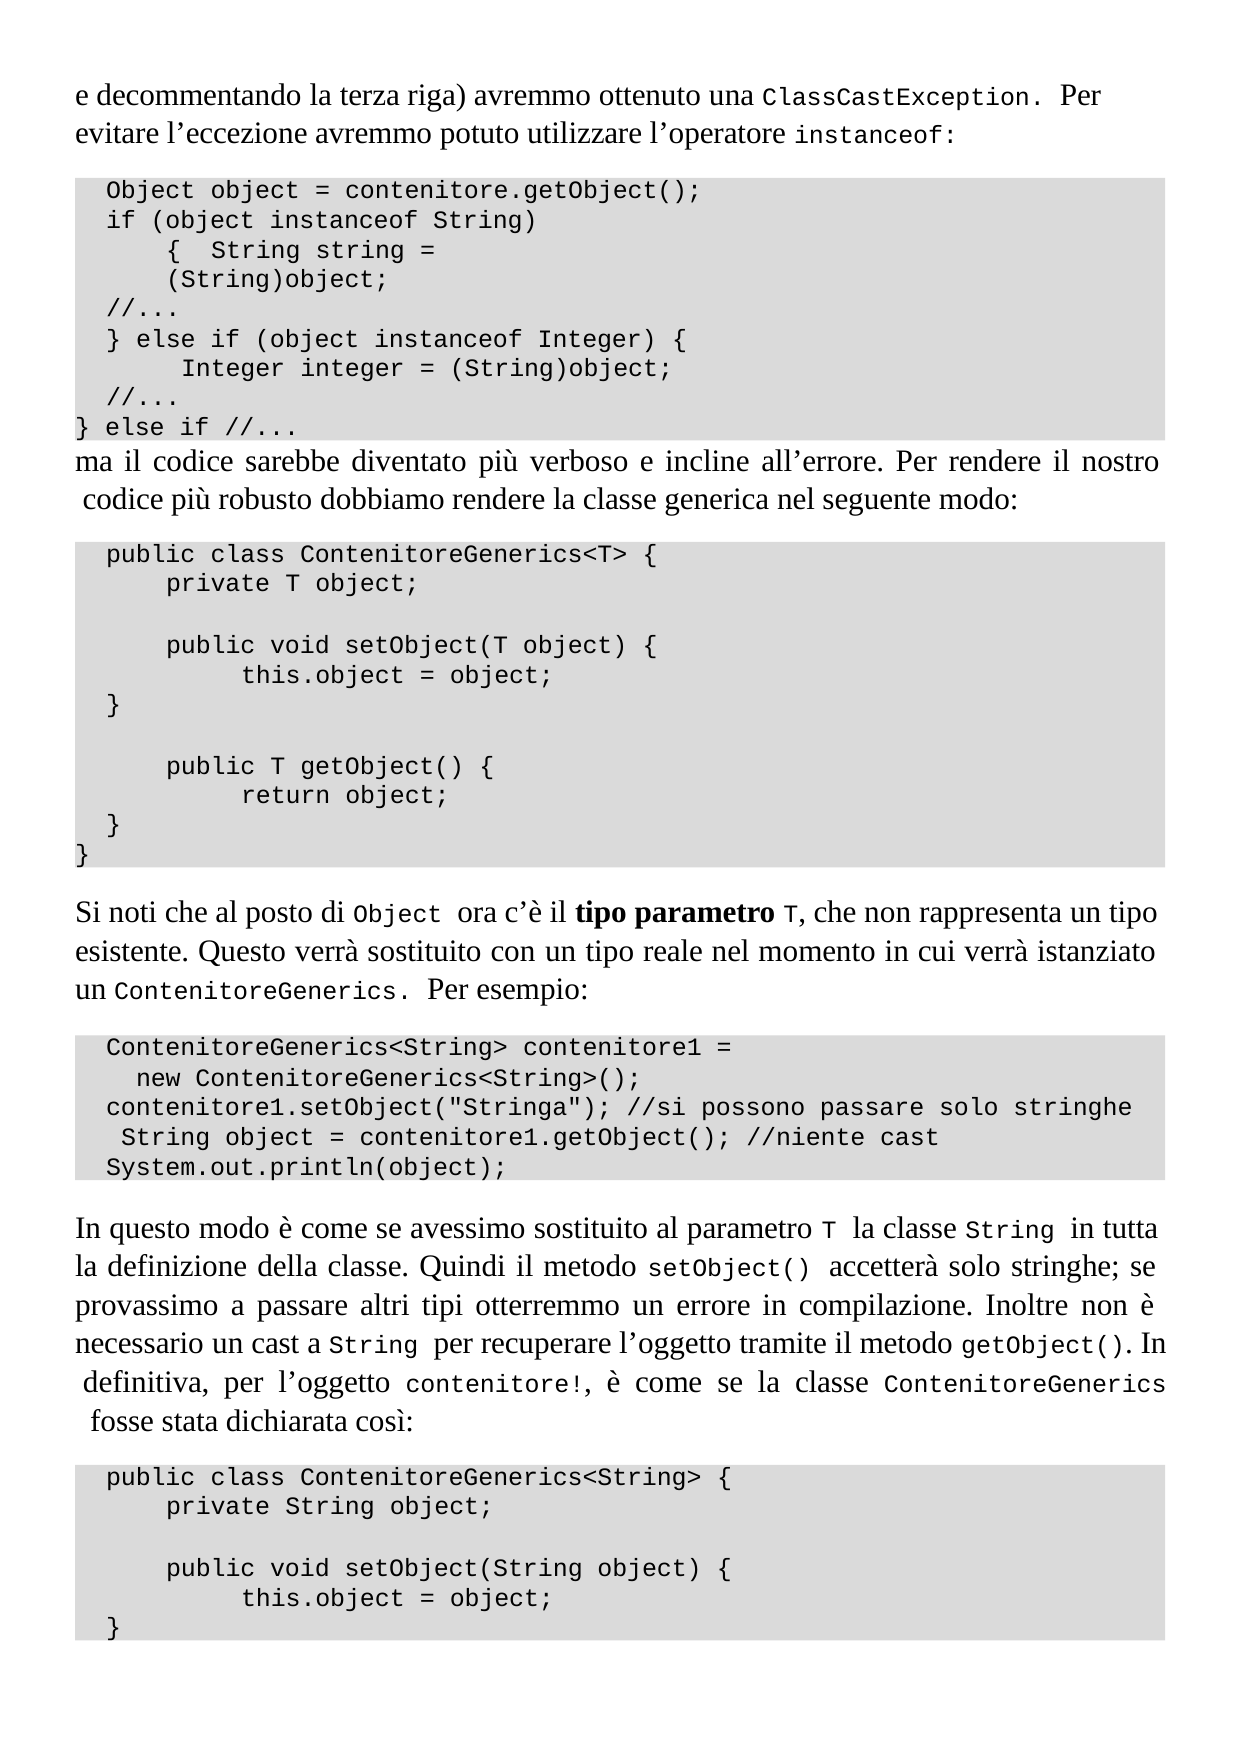

e decommentando la terza riga) avremmo ottenuto una ClassCastException. Per  evitare l’eccezione avremmo potuto utilizzare l’operatore instanceof:
Object object = contenitore.getObject();
if (object instanceof String) {  String string = (String)object;
//...
} else if (object instanceof Integer) {  Integer integer = (String)object;
//...
} else if //...
ma il codice sarebbe diventato più verboso e incline all’errore. Per rendere il nostro  codice più robusto dobbiamo rendere la classe generica nel seguente modo:
public class ContenitoreGenerics<T> {
private T object;

public void setObject(T object) {  this.object = object;
}

public T getObject() {  return object;
}
}
Si noti che al posto di Object ora c’è il tipo parametro T, che non rappresenta un tipo  esistente. Questo verrà sostituito con un tipo reale nel momento in cui verrà istanziato  un ContenitoreGenerics. Per esempio:
ContenitoreGenerics<String> contenitore1 =
new ContenitoreGenerics<String>();  contenitore1.setObject("Stringa"); //si possono passare solo stringhe  String object = contenitore1.getObject(); //niente cast  System.out.println(object);
In questo modo è come se avessimo sostituito al parametro T la classe String in tutta  la definizione della classe. Quindi il metodo setObject() accetterà solo stringhe; se  provassimo a passare altri tipi otterremmo un errore in compilazione. Inoltre non è  necessario un cast a String per recuperare l’oggetto tramite il metodo getObject(). In  definitiva, per l’oggetto contenitore!, è come se la classe ContenitoreGenerics  fosse stata dichiarata così:
public class ContenitoreGenerics<String> {
private String object;

public void setObject(String object) {  this.object = object;
}